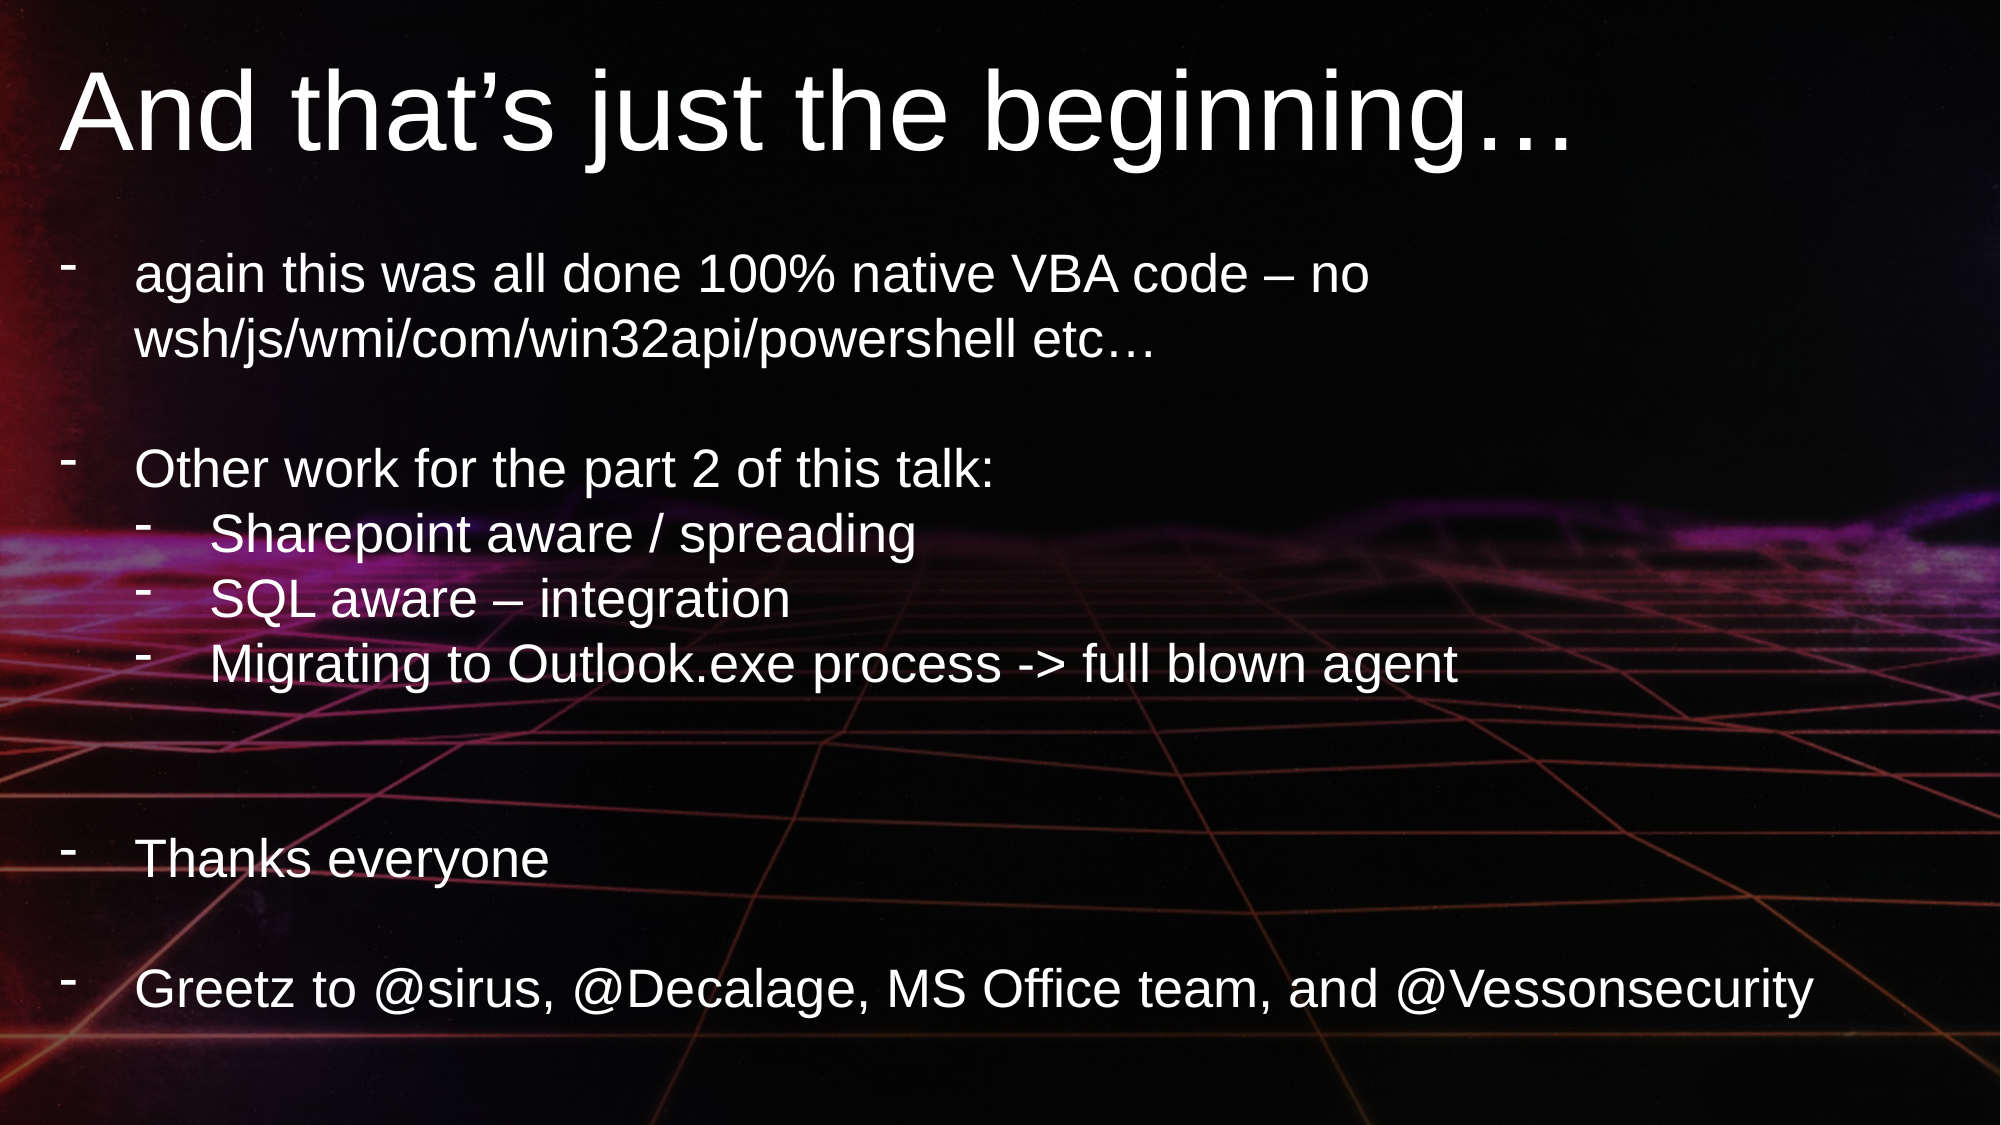

And that’s just the beginning…

again this was all done 100% native VBA code – no wsh/js/wmi/com/win32api/powershell etc…

Other work for the part 2 of this talk:
Sharepoint aware / spreading
SQL aware – integration
Migrating to Outlook.exe process -> full blown agent

Thanks everyone

Greetz to @sirus, @Decalage, MS Office team, and @Vessonsecurity